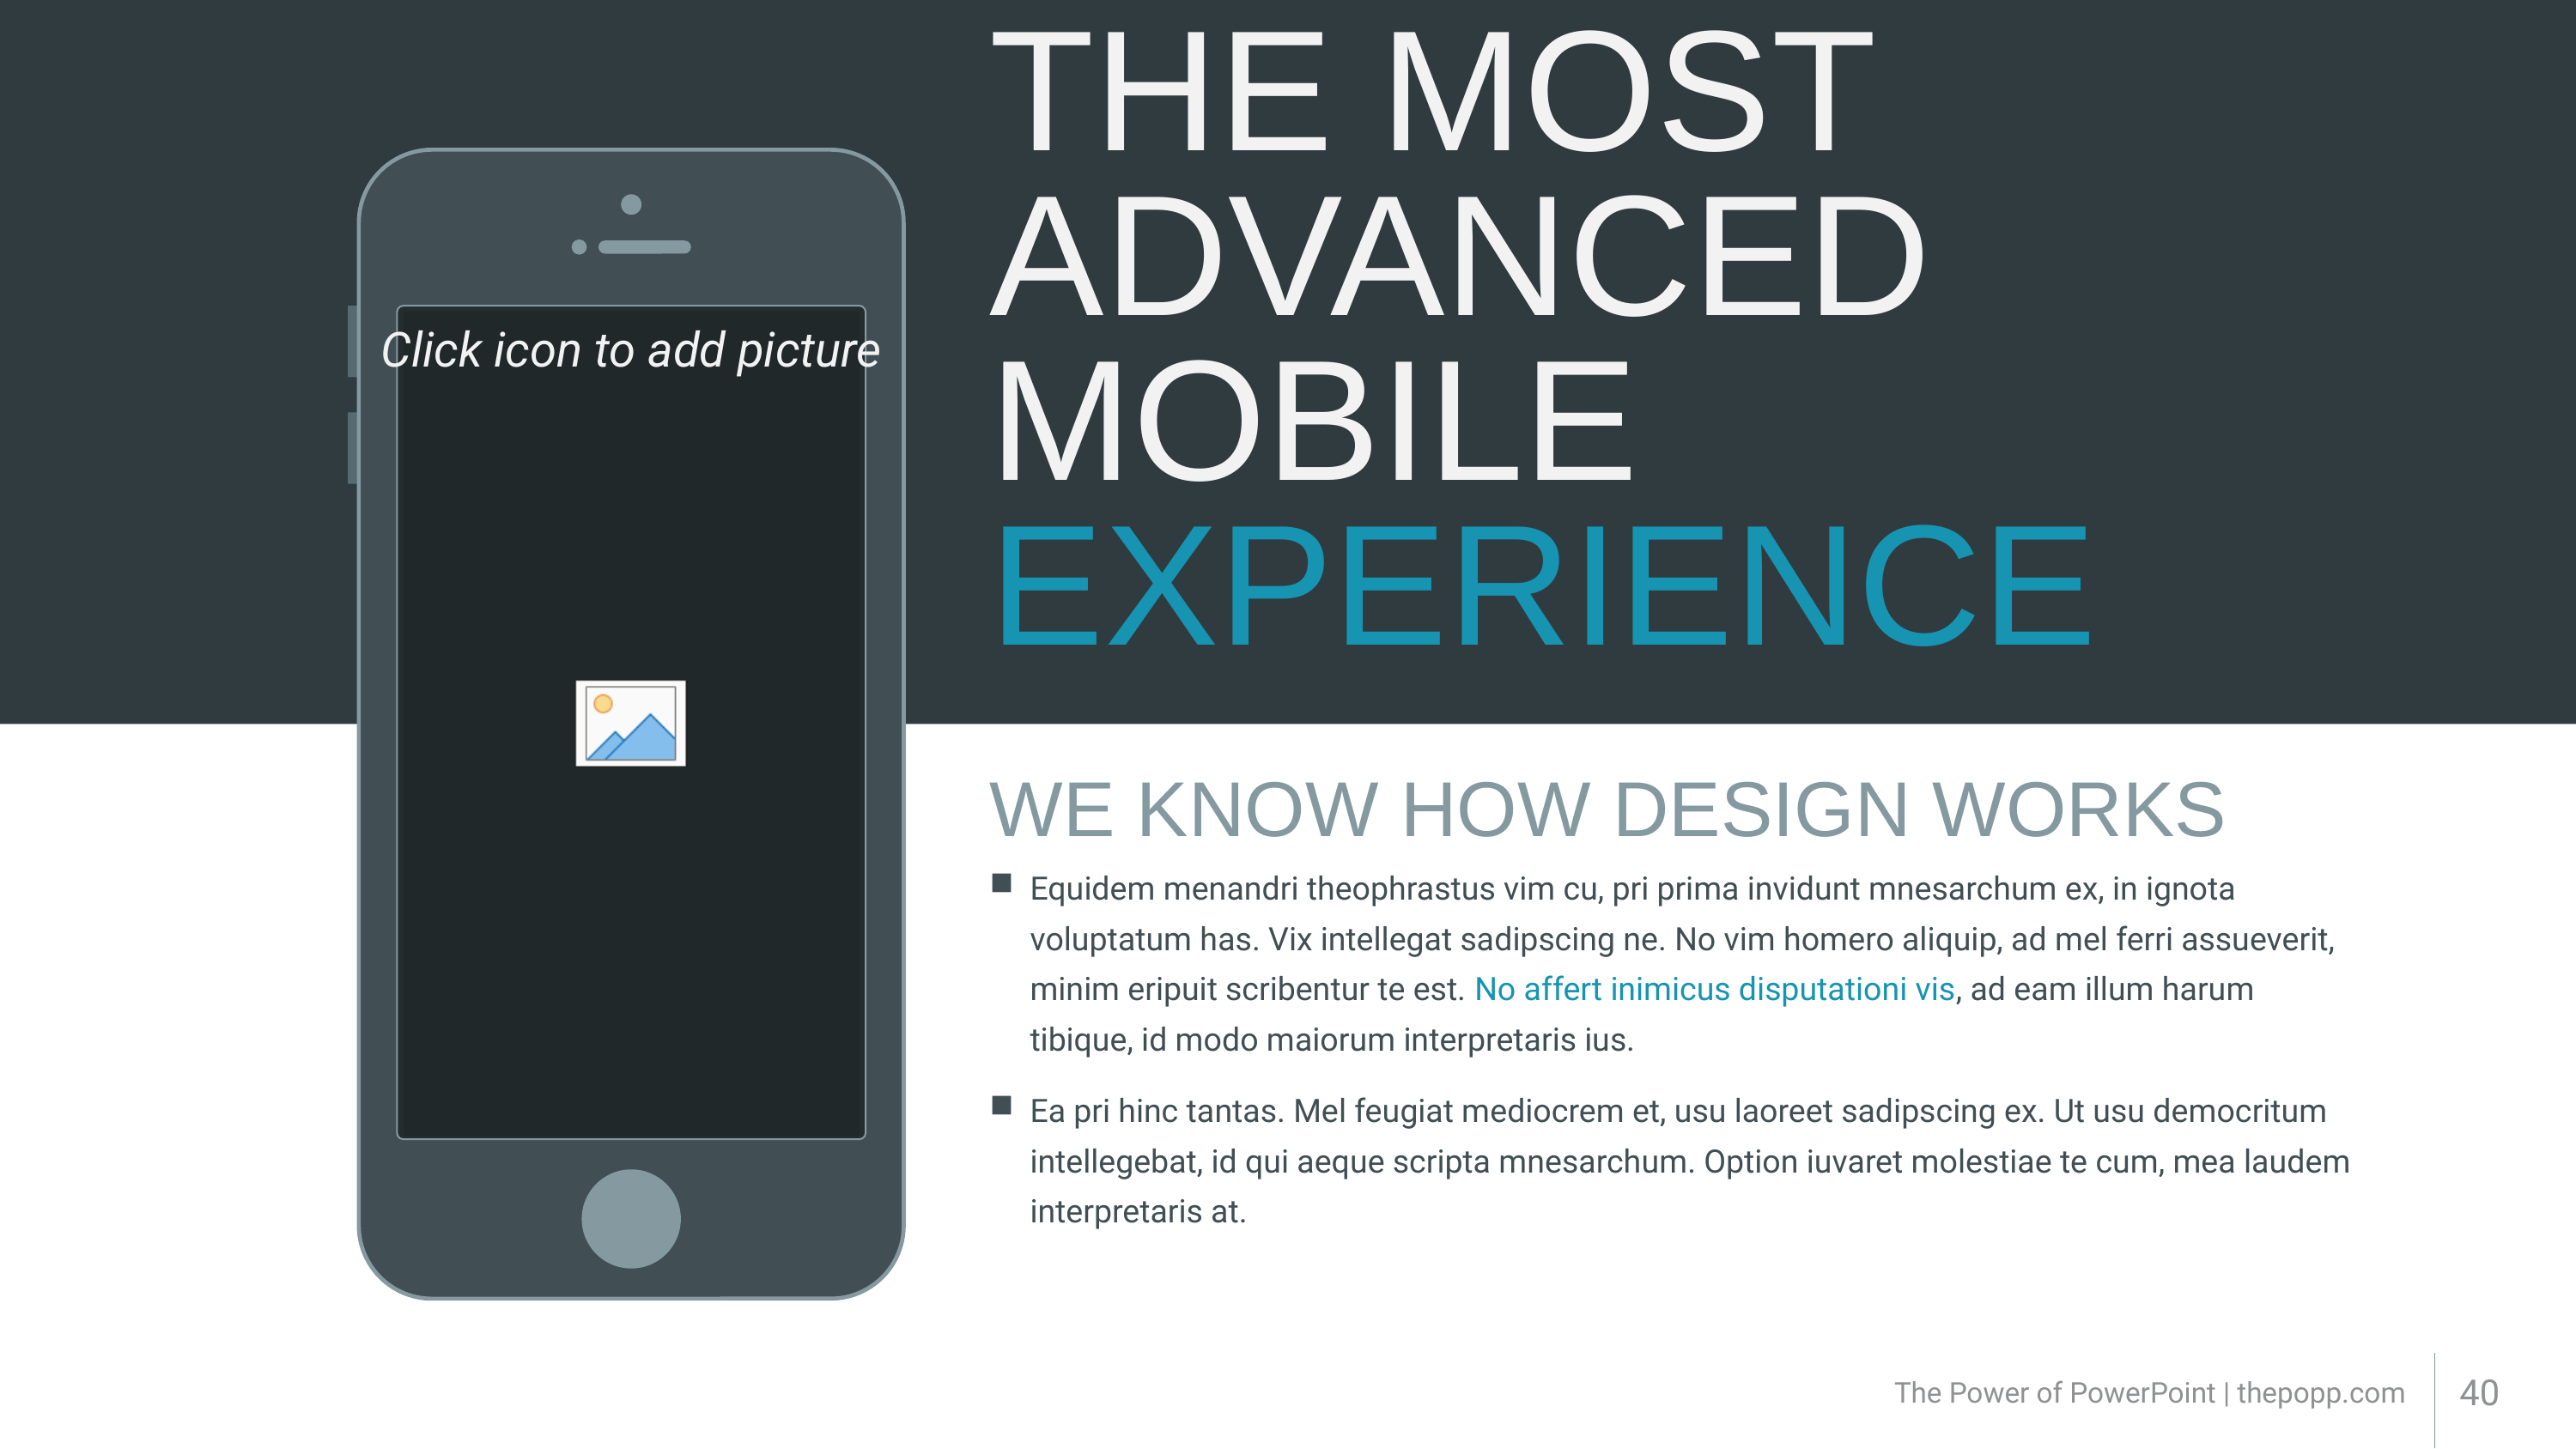

# THE MOST ADVANCED MOBILE EXPERIENCE

WE KNOW HOW DESIGN WORKS
Equidem menandri theophrastus vim cu, pri prima invidunt mnesarchum ex, in ignota voluptatum has. Vix intellegat sadipscing ne. No vim homero aliquip, ad mel ferri assueverit, minim eripuit scribentur te est. No affert inimicus disputationi vis, ad eam illum harum tibique, id modo maiorum interpretaris ius.
Ea pri hinc tantas. Mel feugiat mediocrem et, usu laoreet sadipscing ex. Ut usu democritum intellegebat, id qui aeque scripta mnesarchum. Option iuvaret molestiae te cum, mea laudem interpretaris at.
40
The Power of PowerPoint | thepopp.com